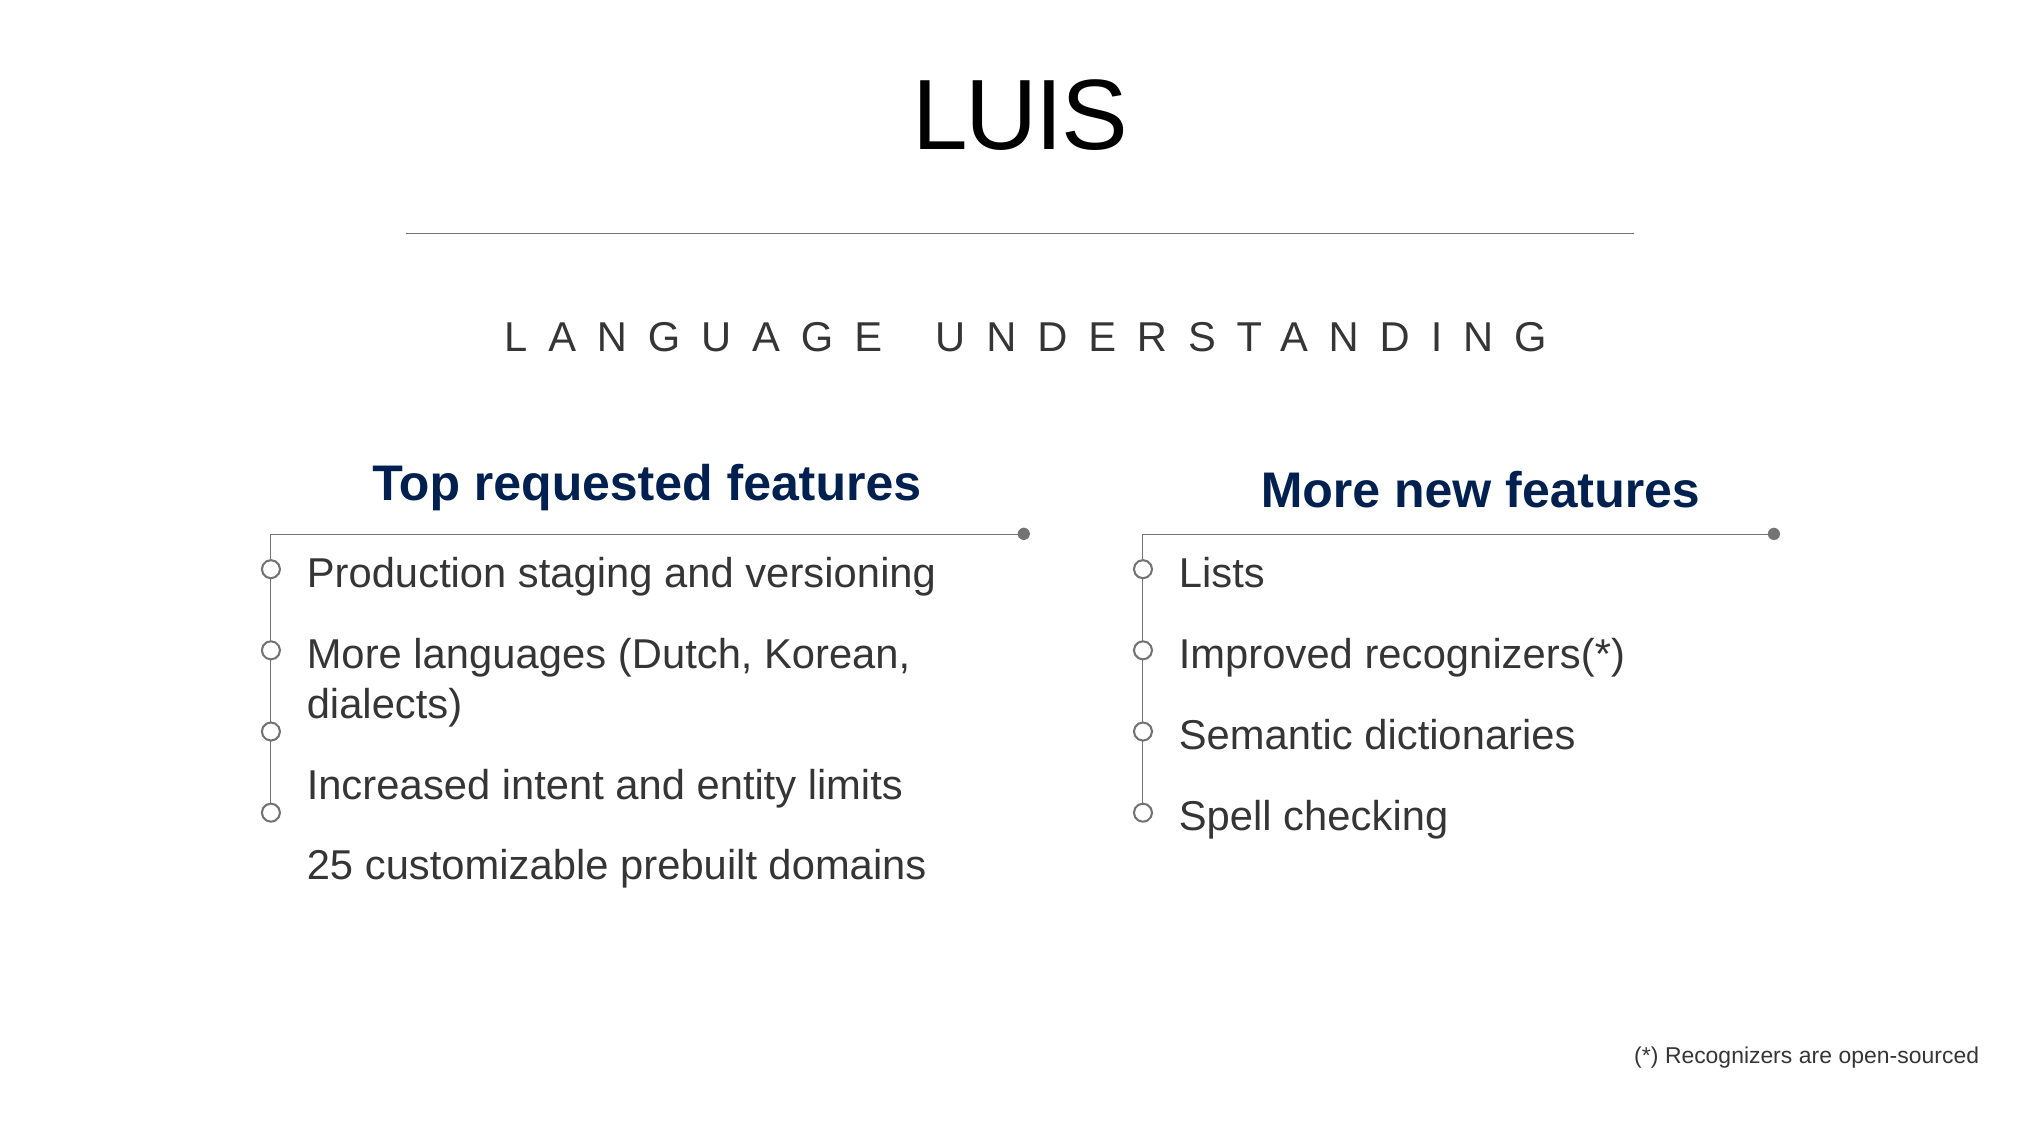

# LUIS
Language Understanding
Top requested features
More new features

Production staging and versioning
More languages (Dutch, Korean, dialects)
Increased intent and entity limits
25 customizable prebuilt domains

Lists
Improved recognizers(*)
Semantic dictionaries
Spell checking

(*) Recognizers are open-sourced